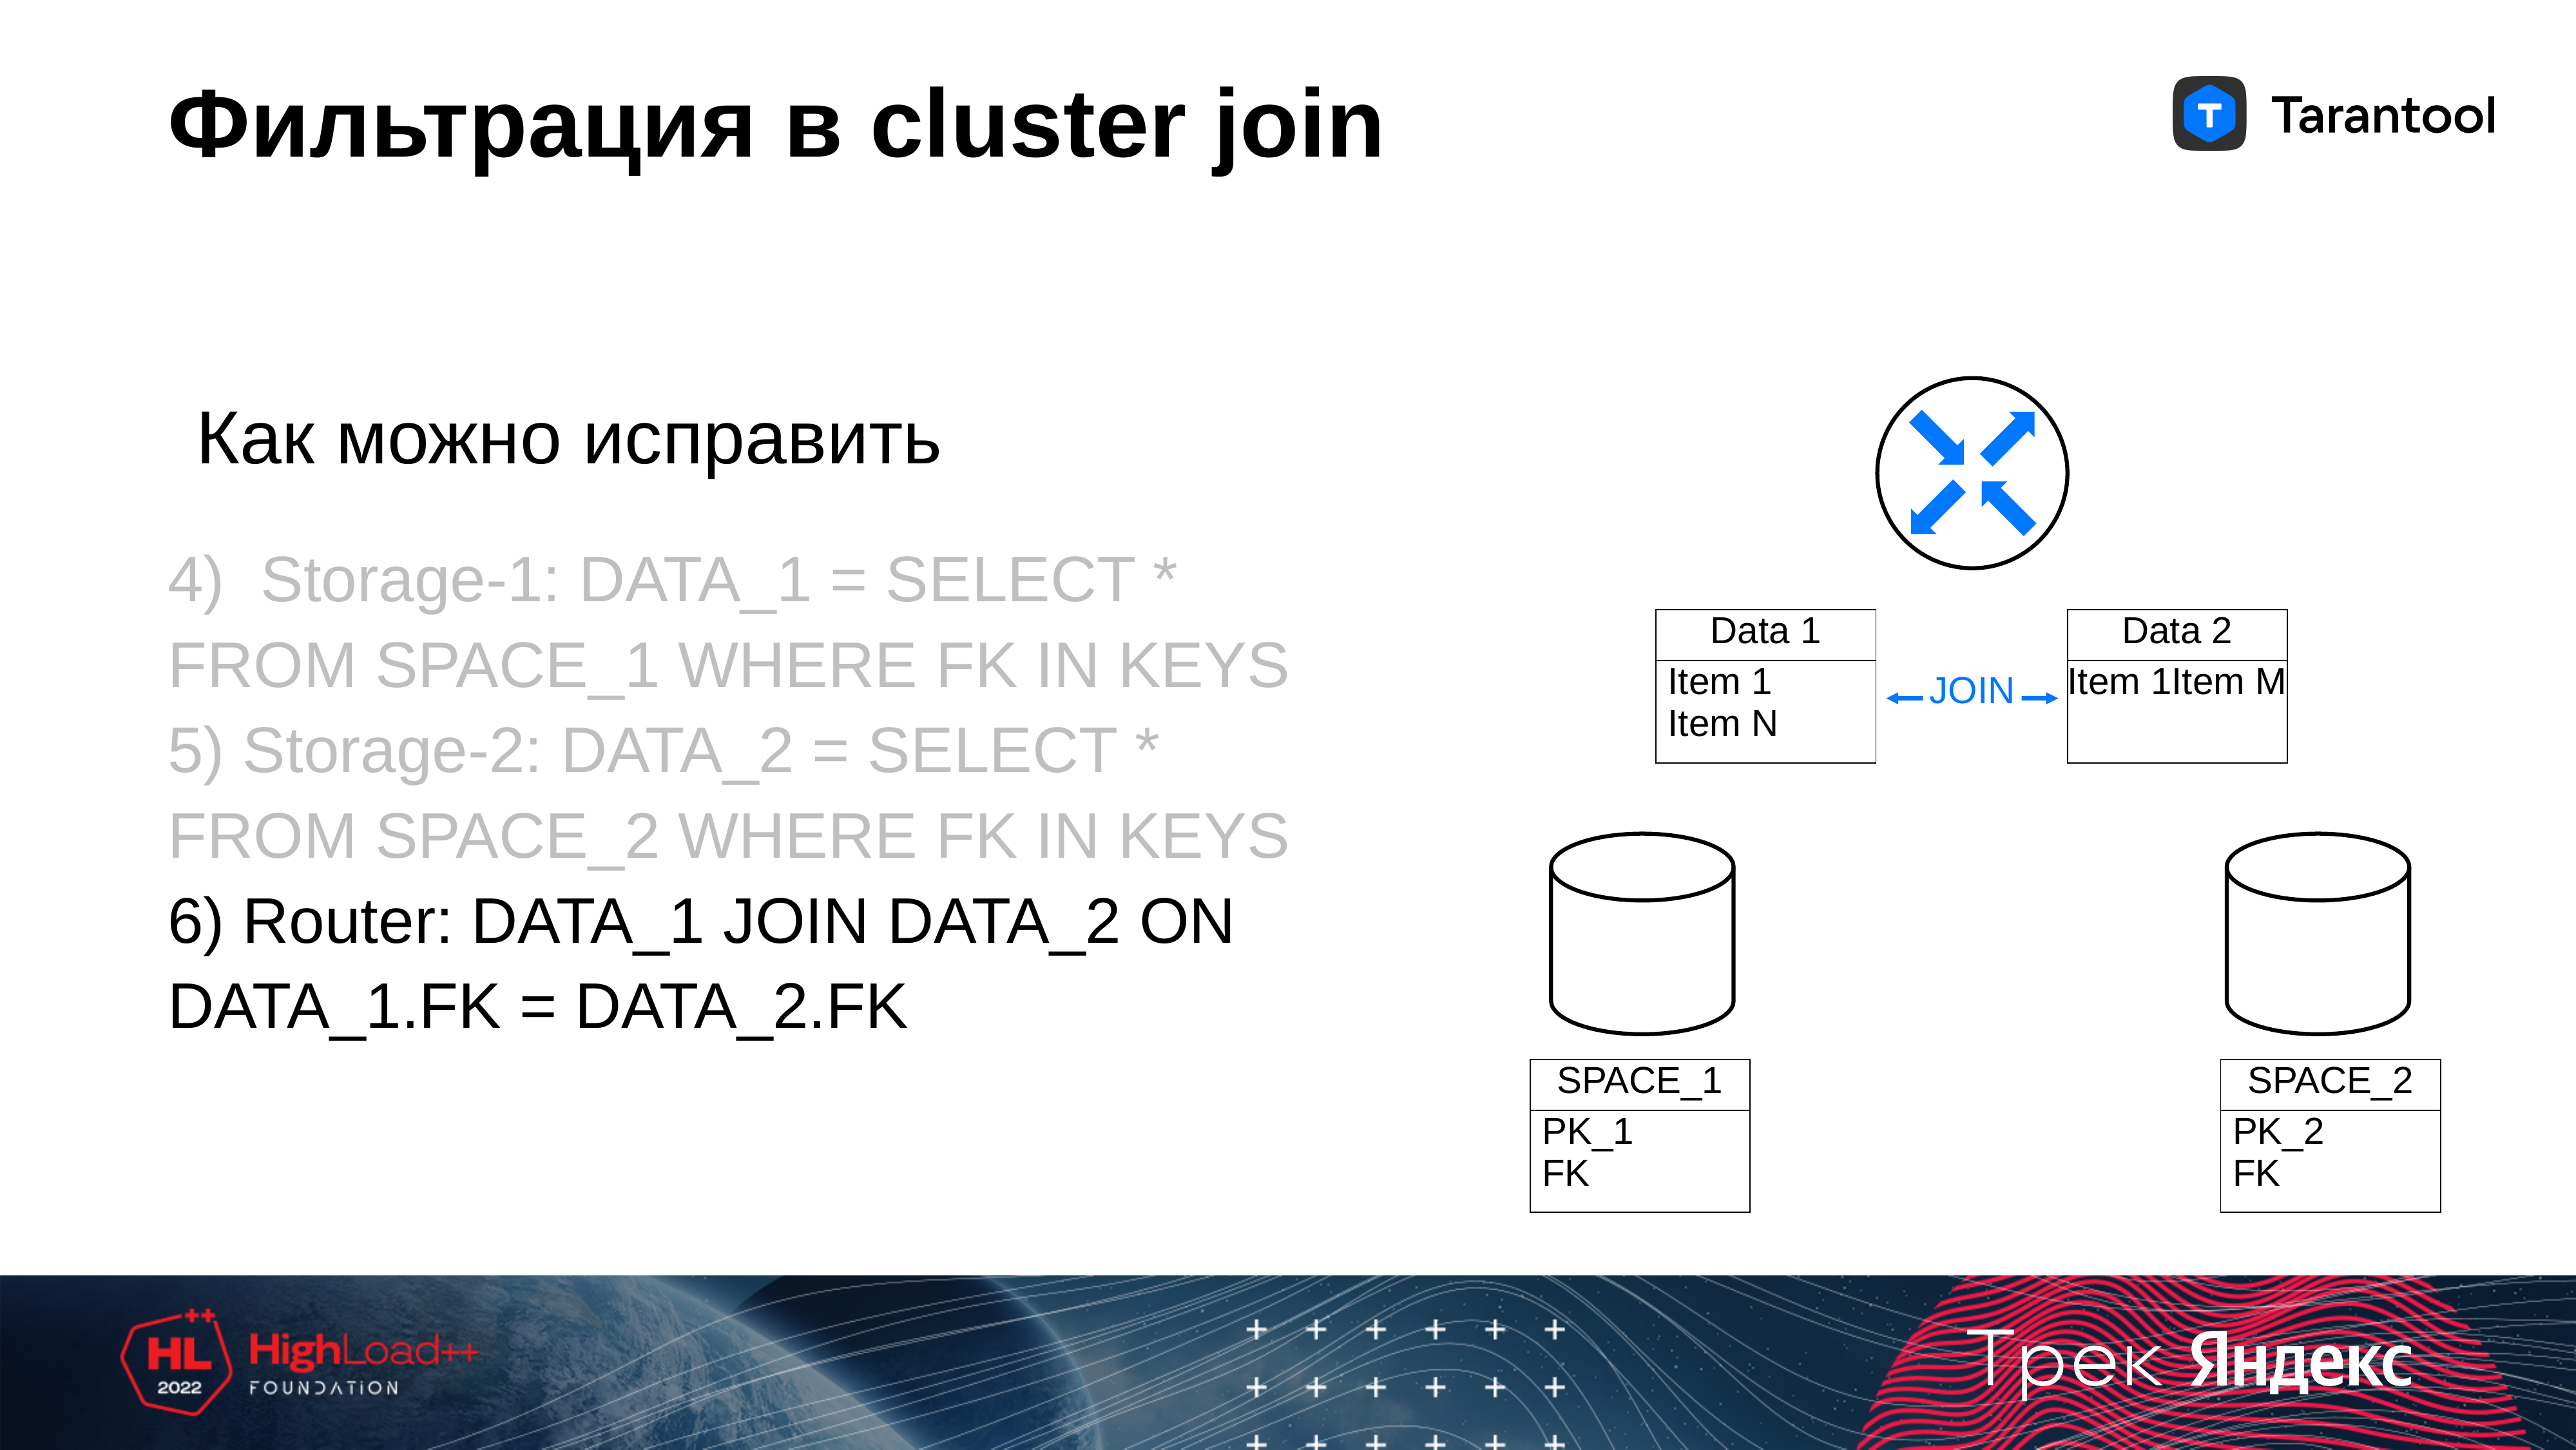

# Фильтрация в cluster join

Как можно исправить
4)  Storage-1: DATA_1 = SELECT *
FROM SPACE_1 WHERE FK IN KEYS
5) Storage-2: DATA_2 = SELECT *
FROM SPACE_2 WHERE FK IN KEYS
6) Router: DATA_1 JOIN DATA_2 ON
DATA_1.FK = DATA_2.FK
| Data 1 |
| --- |
| Item 1 Item N |
| Data 2 |
| --- |
| Item 1 Item M |
JOIN

| SPACE\_1 |
| --- |
| PK\_1 FK |
| SPACE\_2 |
| --- |
| PK\_2 FK |